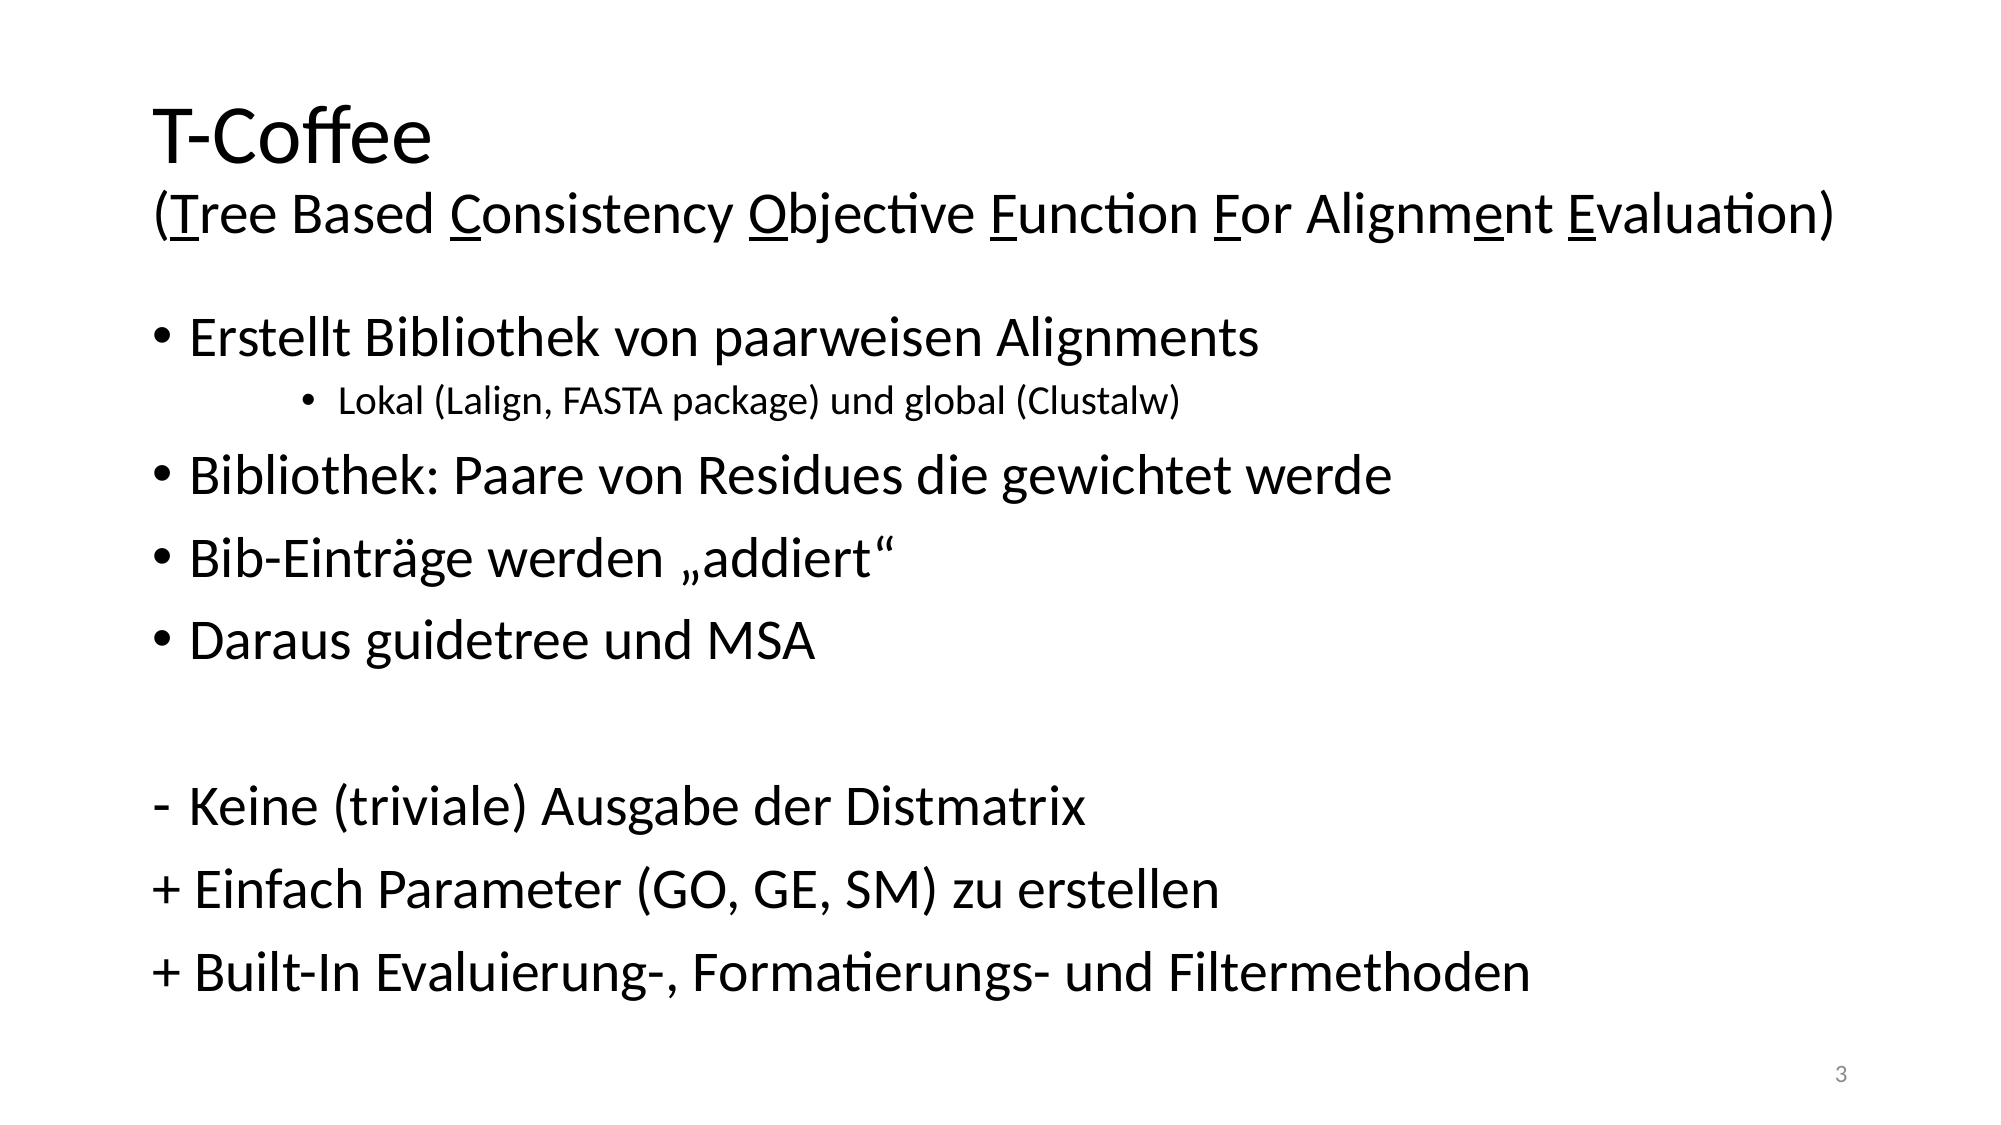

# T-Coffee (Tree Based Consistency Objective Function For Alignment Evaluation)
Erstellt Bibliothek von paarweisen Alignments
Lokal (Lalign, FASTA package) und global (Clustalw)
Bibliothek: Paare von Residues die gewichtet werde
Bib-Einträge werden „addiert“
Daraus guidetree und MSA

Keine (triviale) Ausgabe der Distmatrix
+ Einfach Parameter (GO, GE, SM) zu erstellen
+ Built-In Evaluierung-, Formatierungs- und Filtermethoden
3